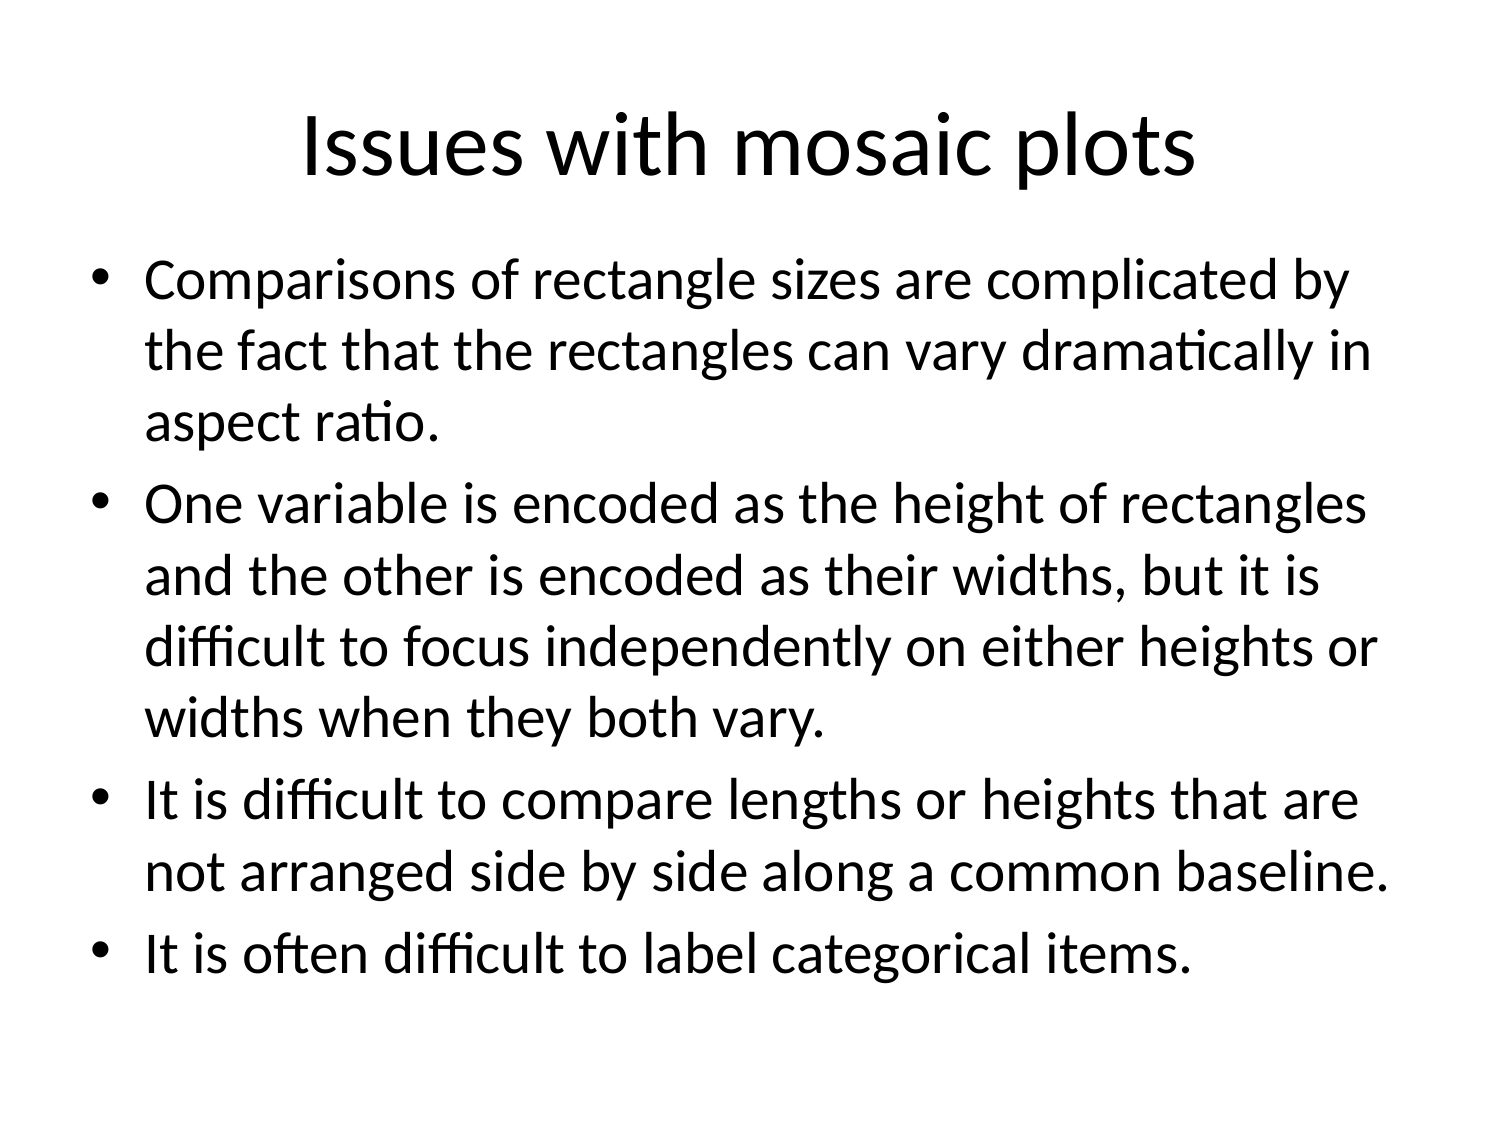

# Issues with mosaic plots
Comparisons of rectangle sizes are complicated by the fact that the rectangles can vary dramatically in aspect ratio.
One variable is encoded as the height of rectangles and the other is encoded as their widths, but it is difficult to focus independently on either heights or widths when they both vary.
It is difficult to compare lengths or heights that are not arranged side by side along a common baseline.
It is often difficult to label categorical items.